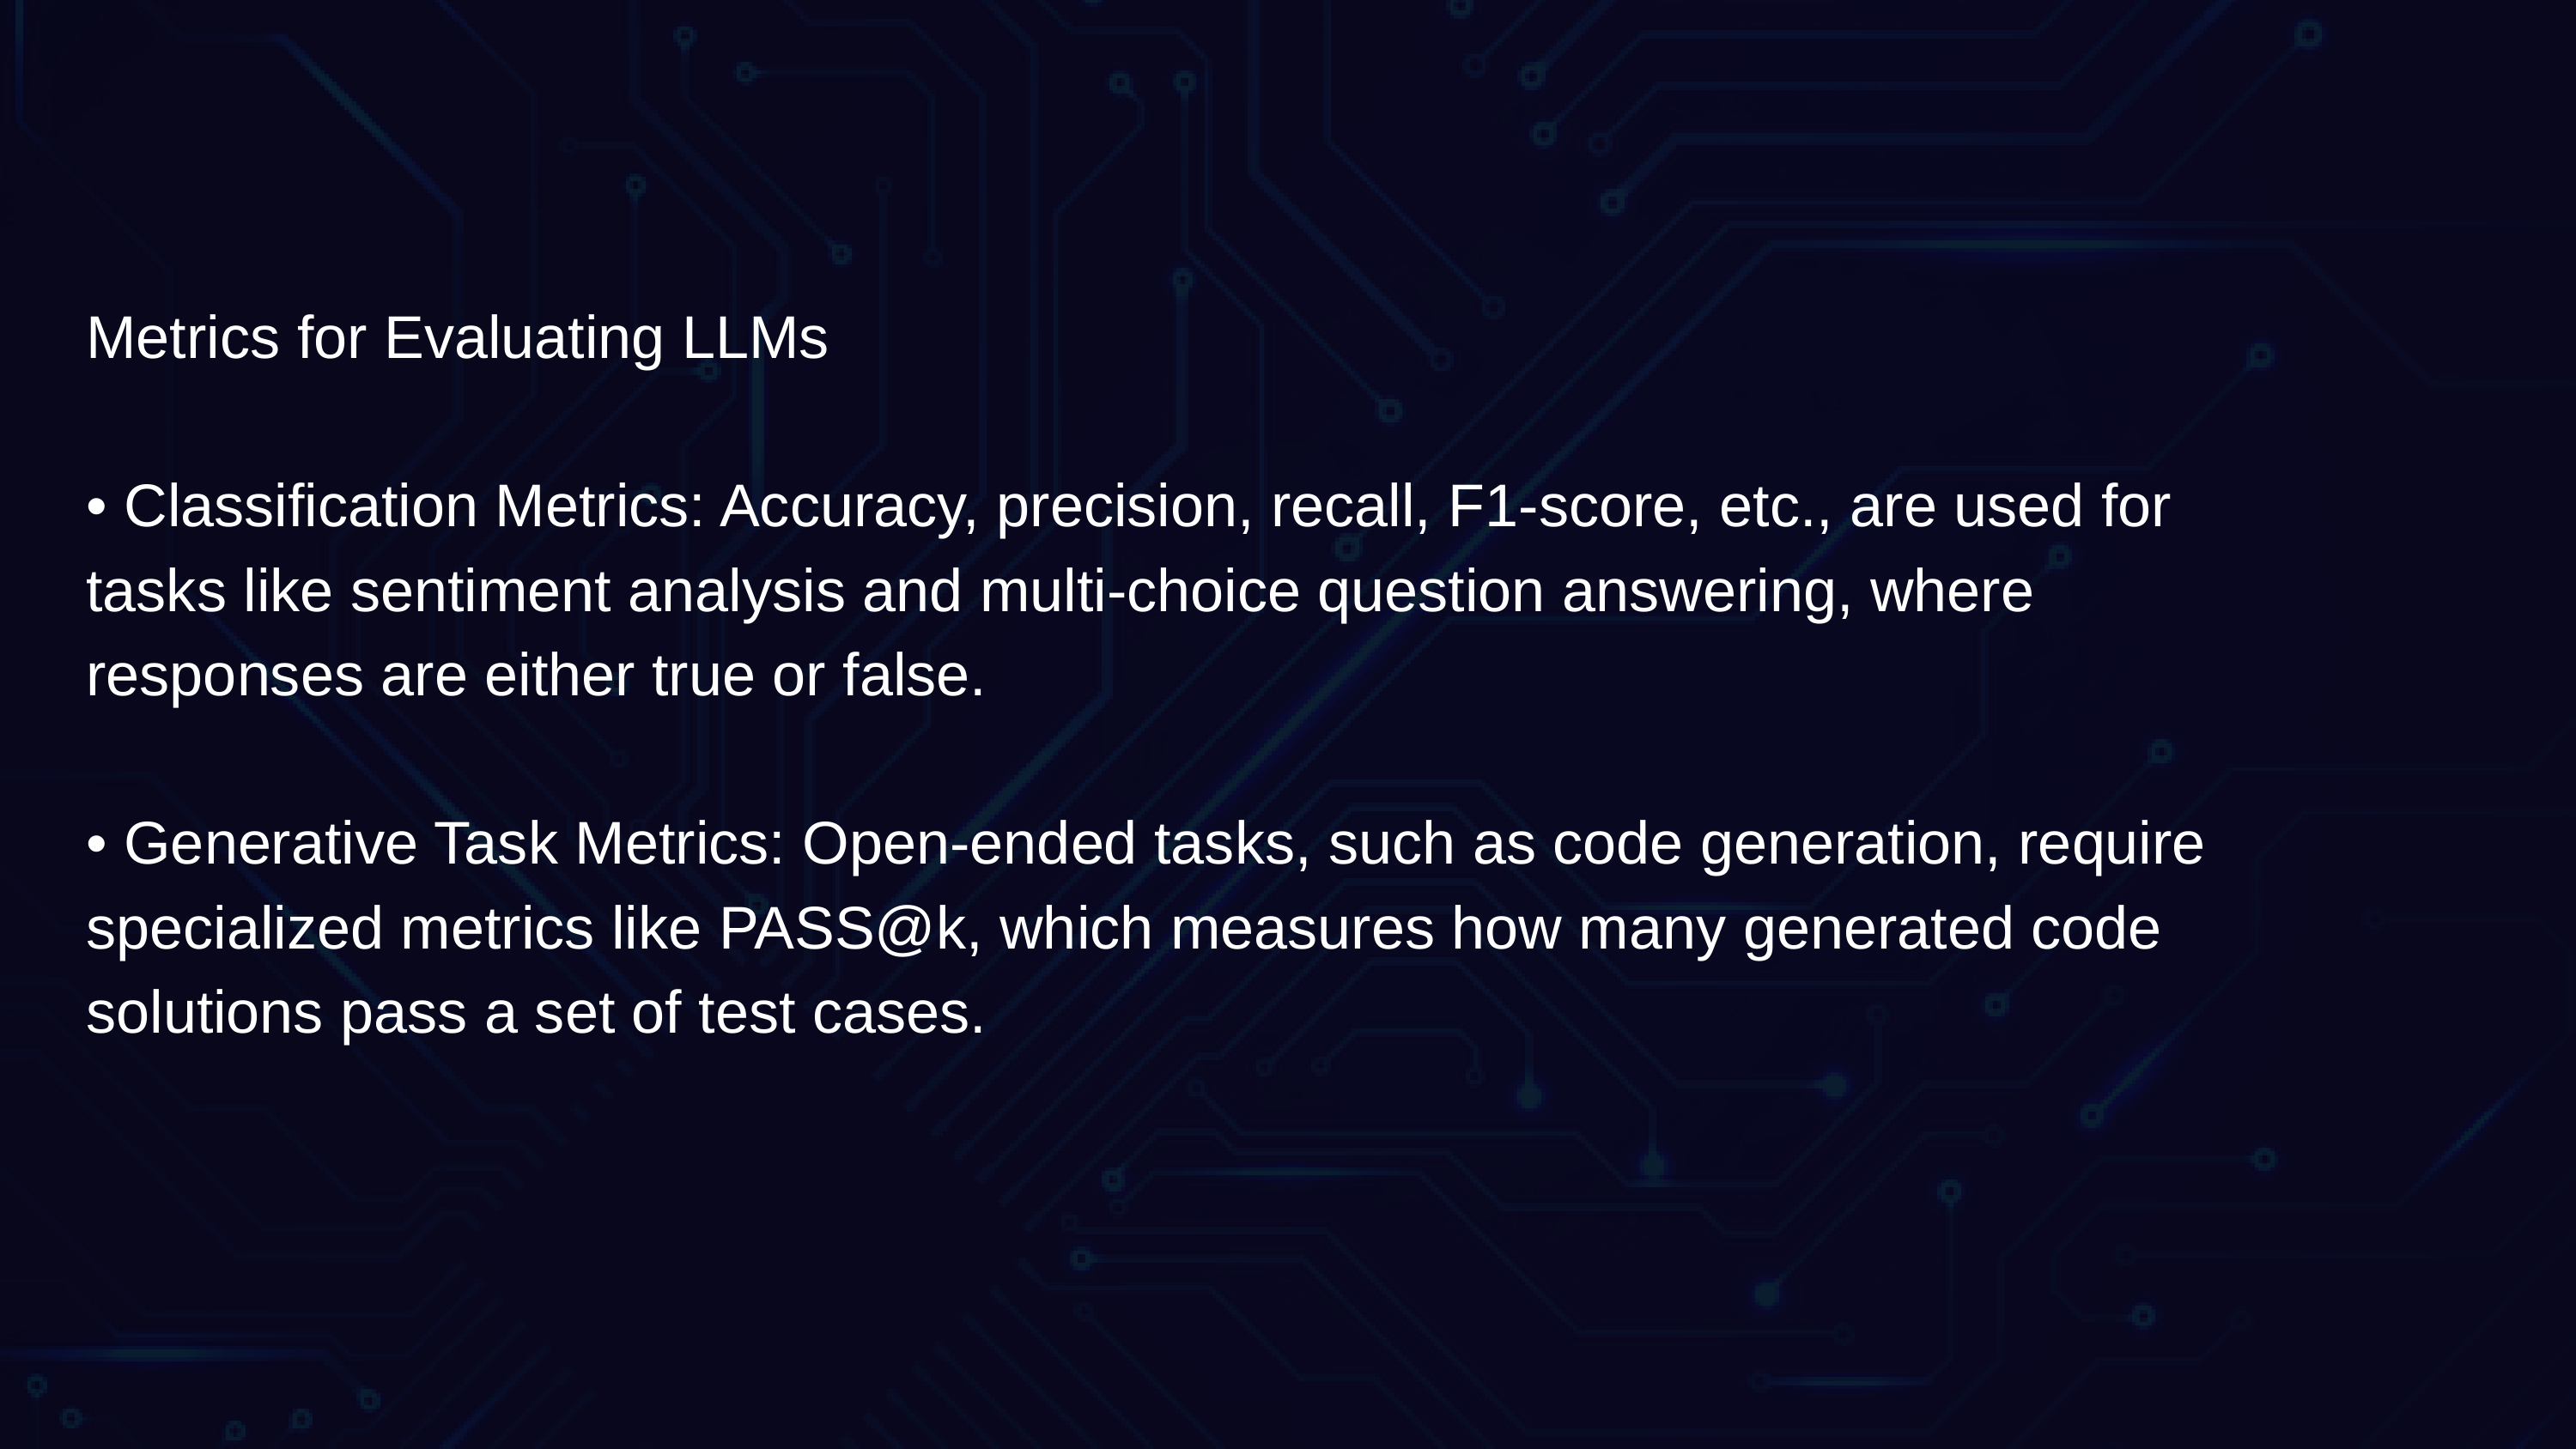

Metrics for Evaluating LLMs

• Classification Metrics: Accuracy, precision, recall, F1-score, etc., are used for tasks like sentiment analysis and multi-choice question answering, where responses are either true or false.

• Generative Task Metrics: Open-ended tasks, such as code generation, require specialized metrics like PASS@k, which measures how many generated code solutions pass a set of test cases.